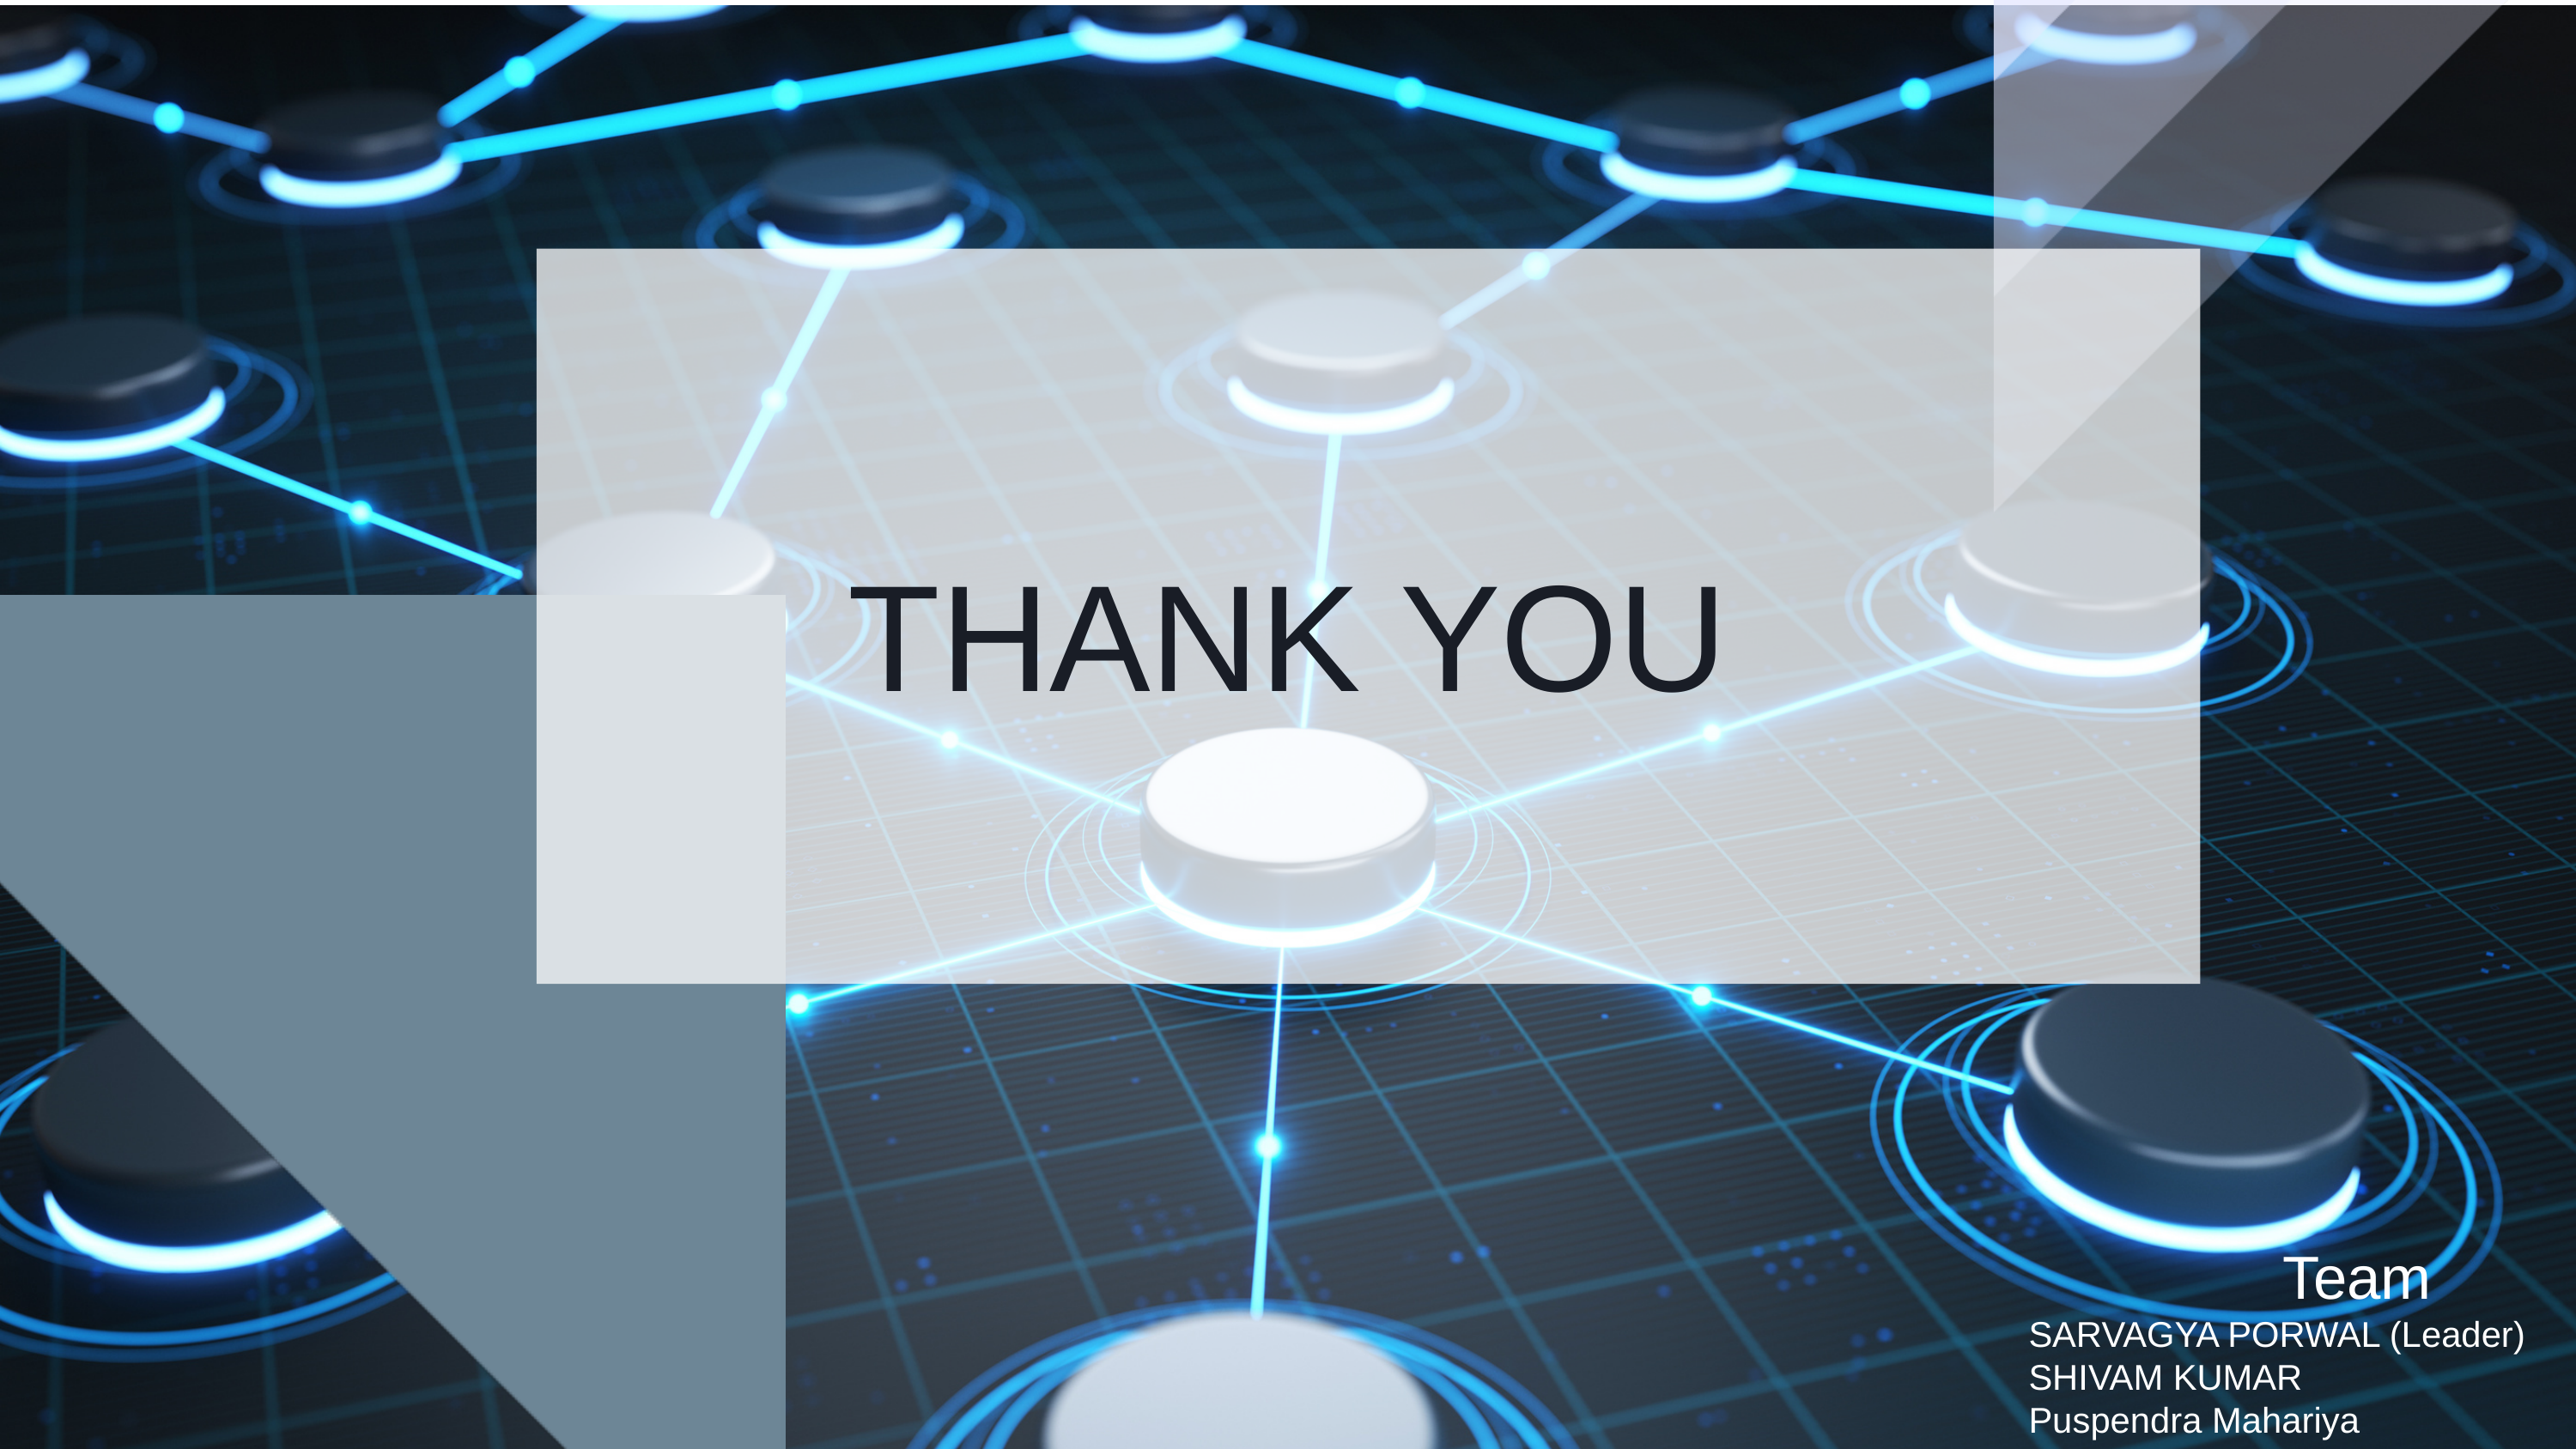

THANK YOU

Team
SARVAGYA PORWAL (Leader)
SHIVAM KUMAR
Puspendra Mahariya